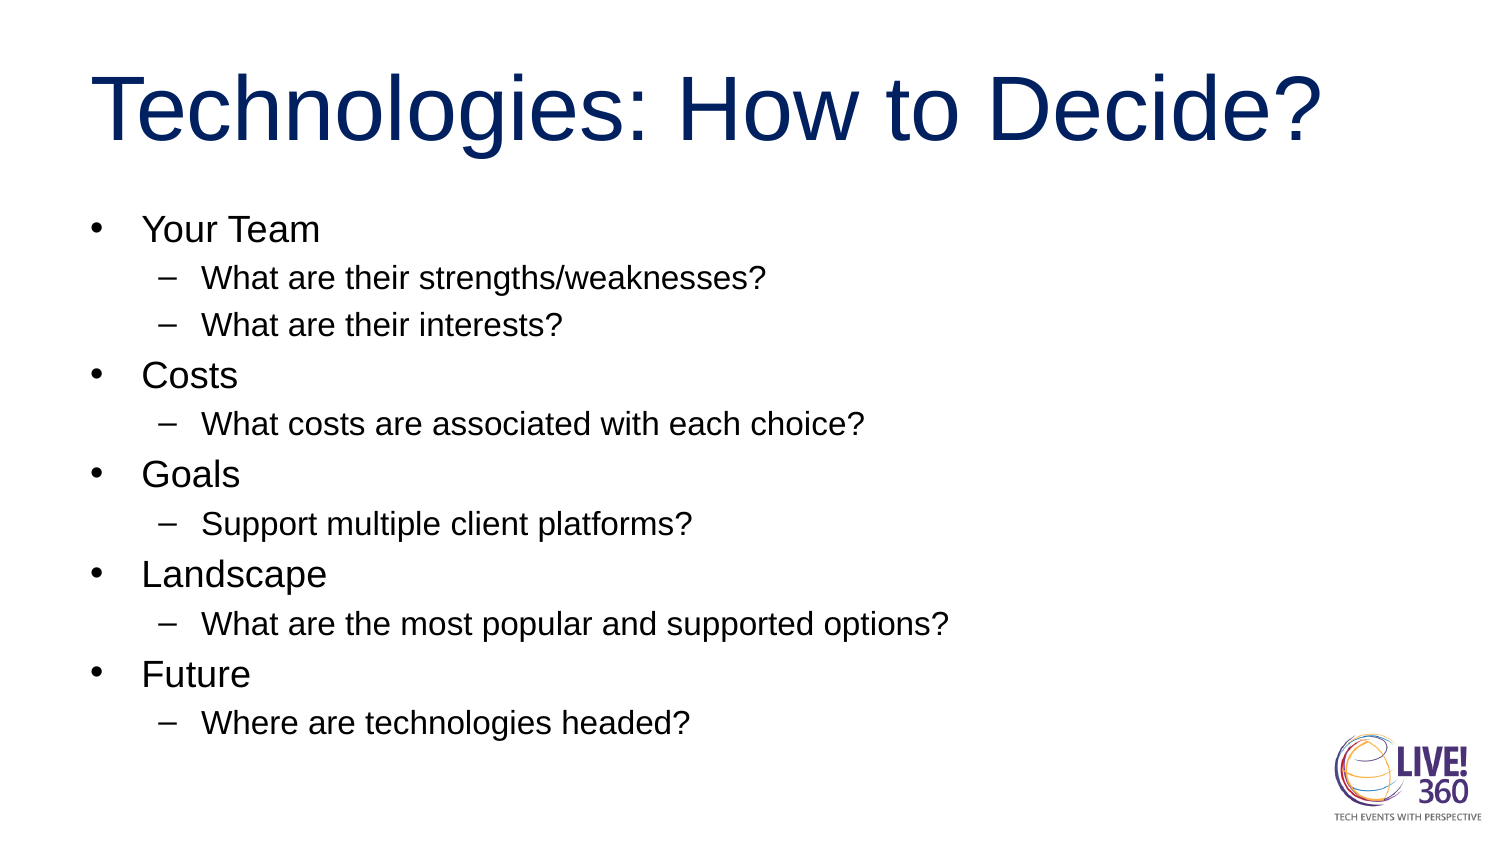

# Technologies: How to Decide?
Your Team
What are their strengths/weaknesses?
What are their interests?
Costs
What costs are associated with each choice?
Goals
Support multiple client platforms?
Landscape
What are the most popular and supported options?
Future
Where are technologies headed?